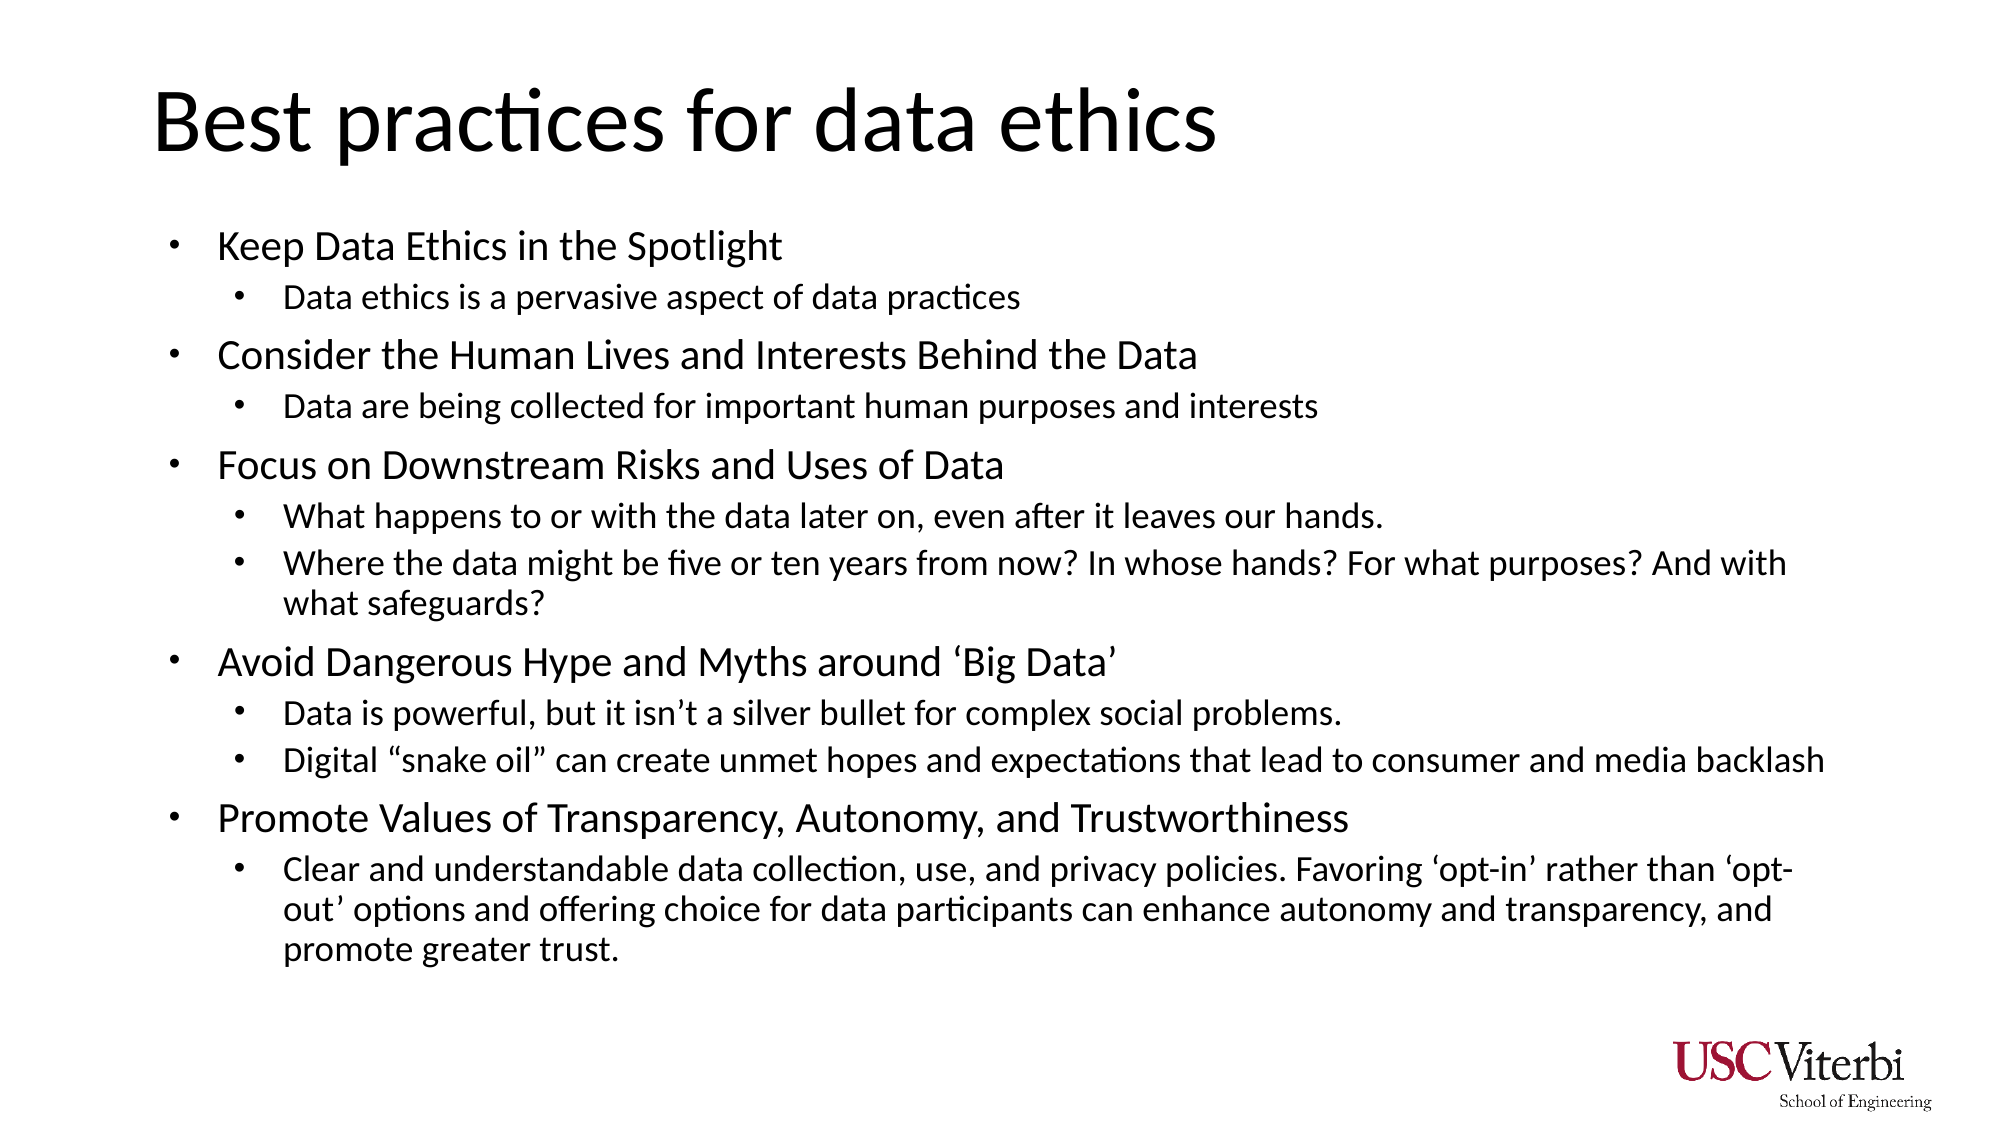

# Best practices for data ethics
Keep Data Ethics in the Spotlight
Data ethics is a pervasive aspect of data practices
Consider the Human Lives and Interests Behind the Data
Data are being collected for important human purposes and interests
Focus on Downstream Risks and Uses of Data
What happens to or with the data later on, even after it leaves our hands.
Where the data might be five or ten years from now? In whose hands? For what purposes? And with what safeguards?
Avoid Dangerous Hype and Myths around ‘Big Data’
Data is powerful, but it isn’t a silver bullet for complex social problems.
Digital “snake oil” can create unmet hopes and expectations that lead to consumer and media backlash
Promote Values of Transparency, Autonomy, and Trustworthiness
Clear and understandable data collection, use, and privacy policies. Favoring ‘opt-in’ rather than ‘opt-out’ options and offering choice for data participants can enhance autonomy and transparency, and promote greater trust.